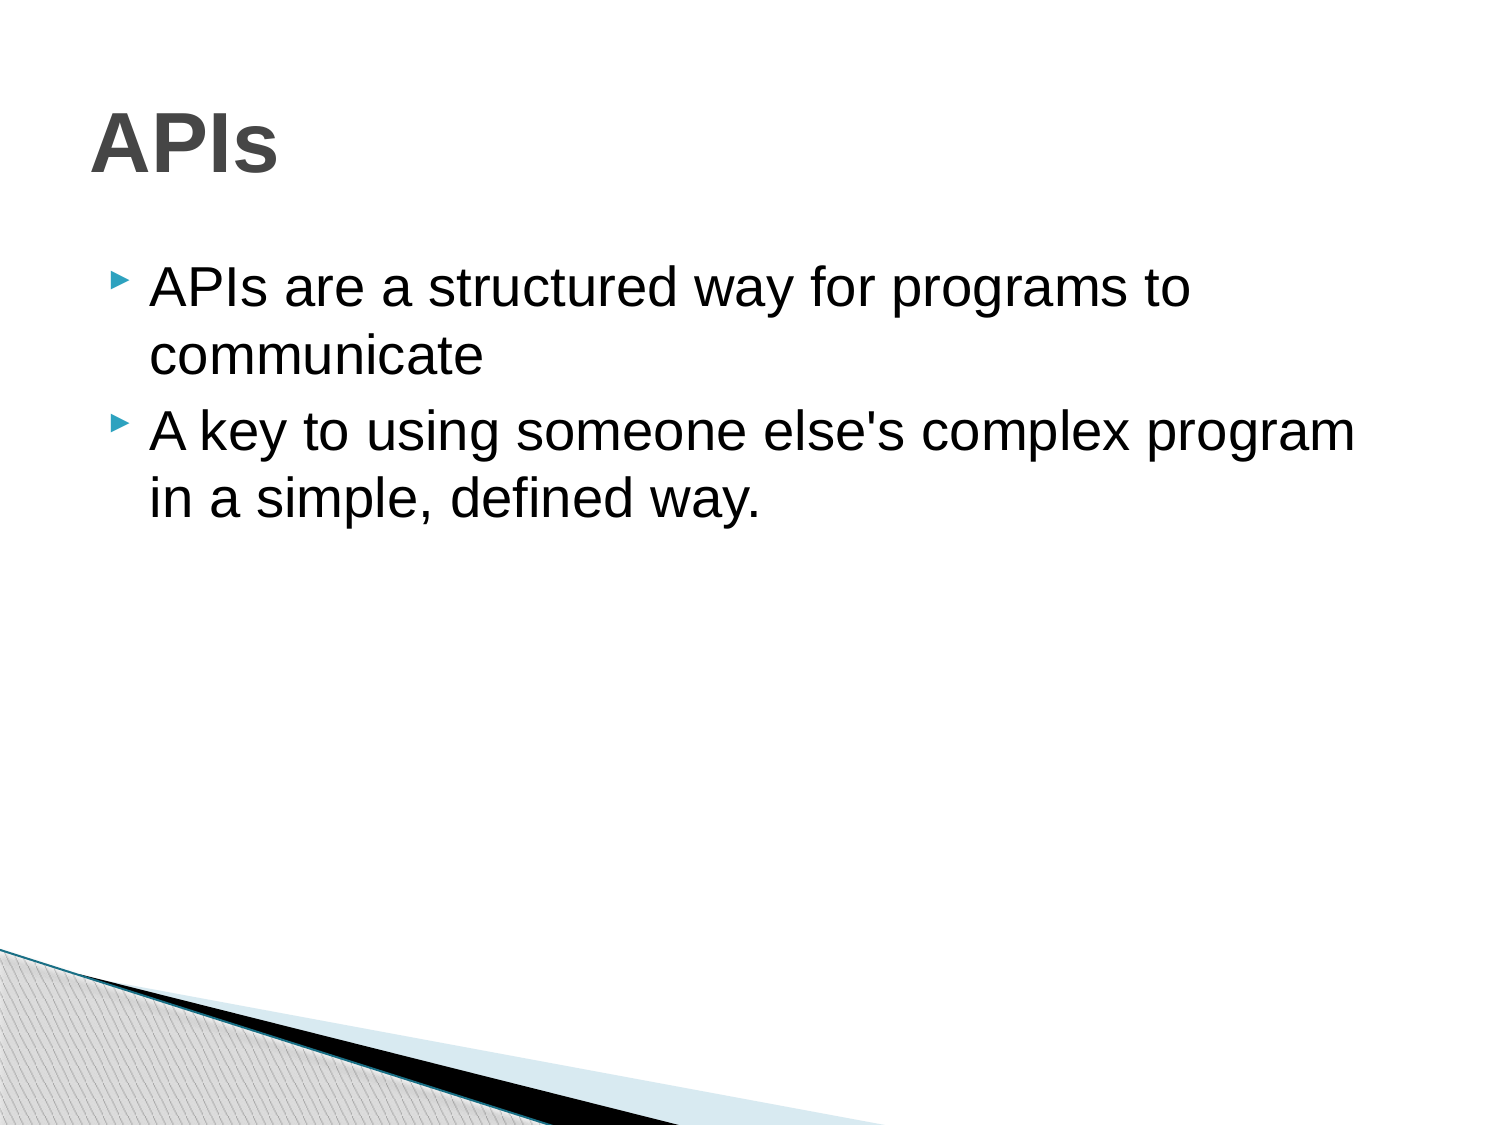

# APIs
APIs are a structured way for programs to communicate
A key to using someone else's complex program in a simple, defined way.